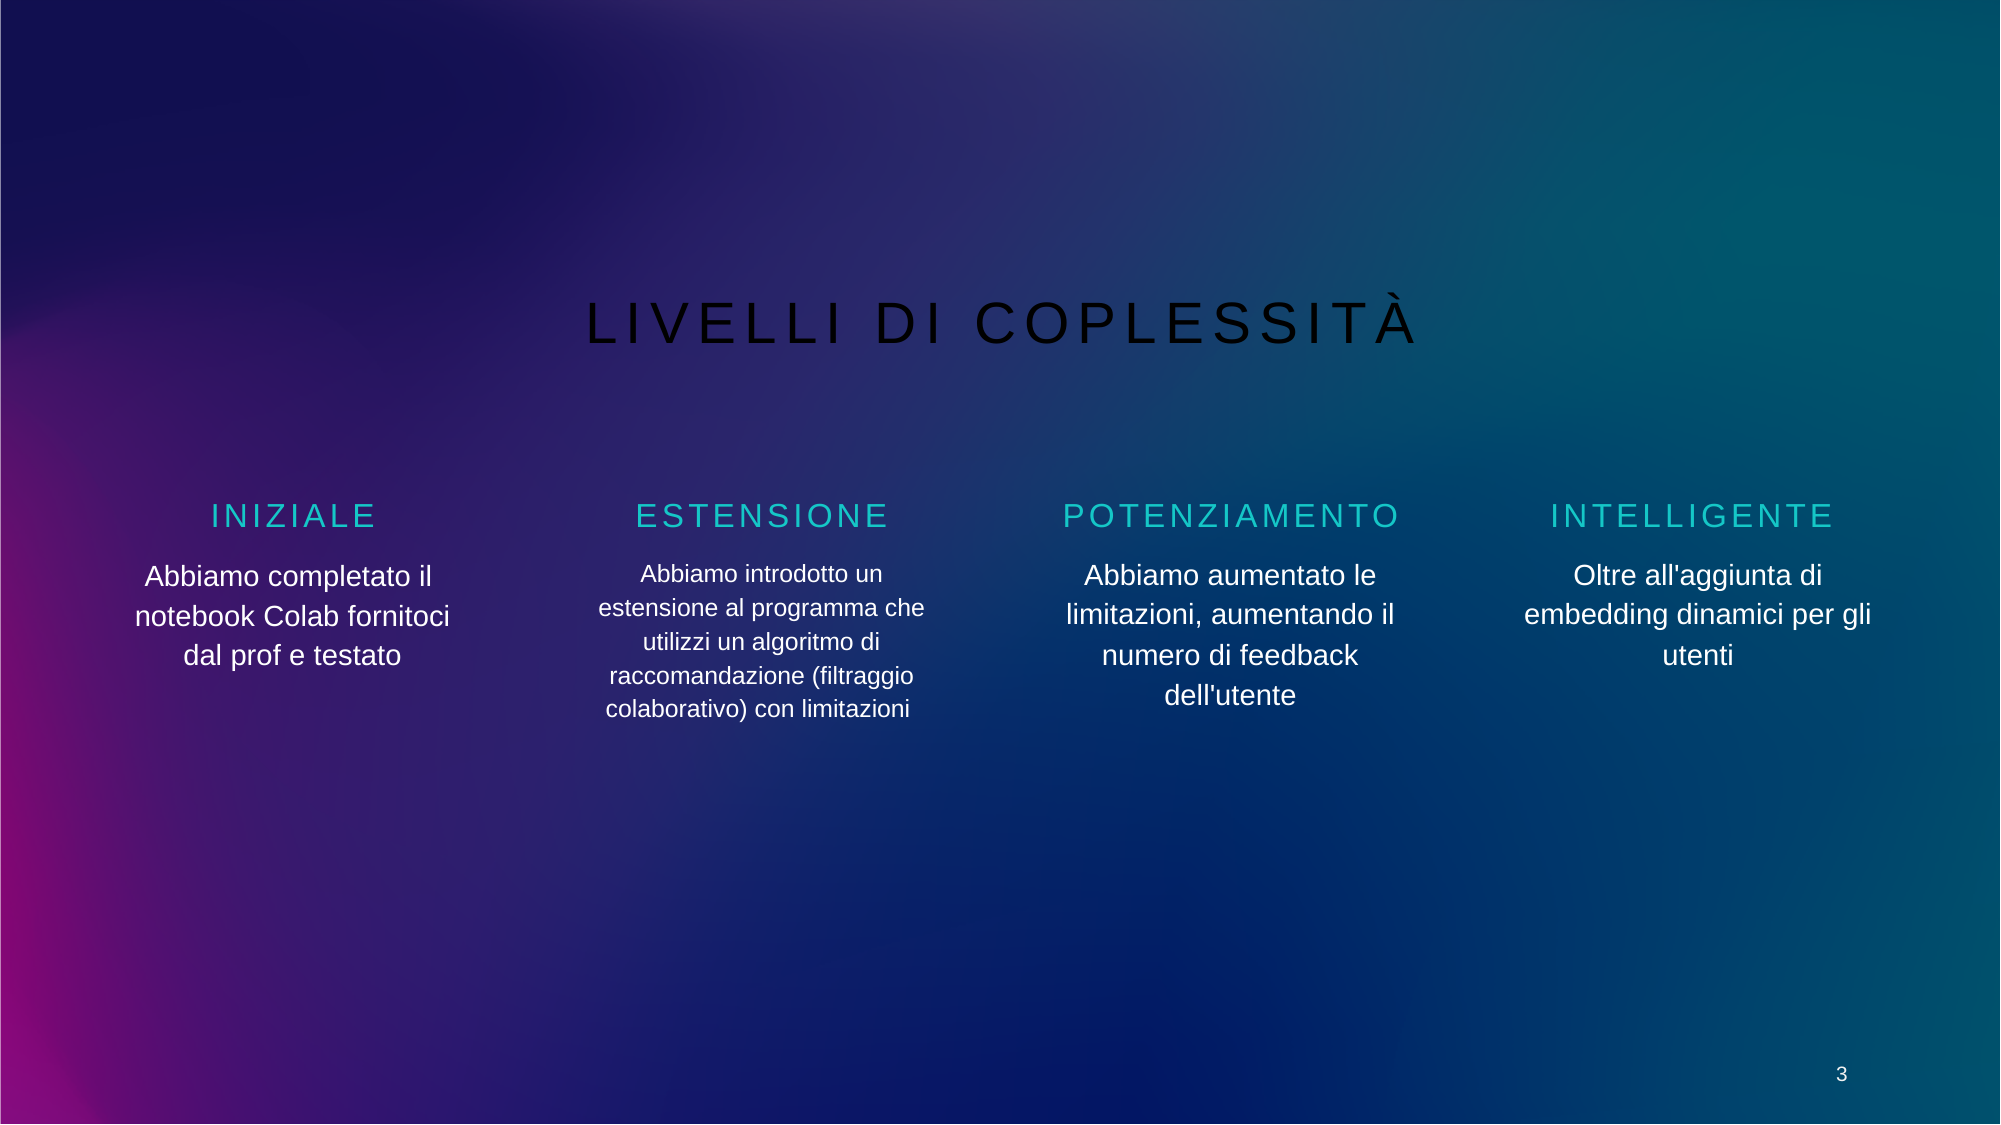

# Livelli di coplessità
Iniziale
Estensione
Potenziamento
intelligente
Abbiamo aumentato le limitazioni, aumentando il numero di feedback dell'utente
Oltre all'aggiunta di embedding dinamici per gli utenti
Abbiamo completato il  notebook Colab fornitoci dal prof e testato
Abbiamo introdotto un estensione al programma che utilizzi un algoritmo di raccomandazione (filtraggio colaborativo) con limitazioni
3